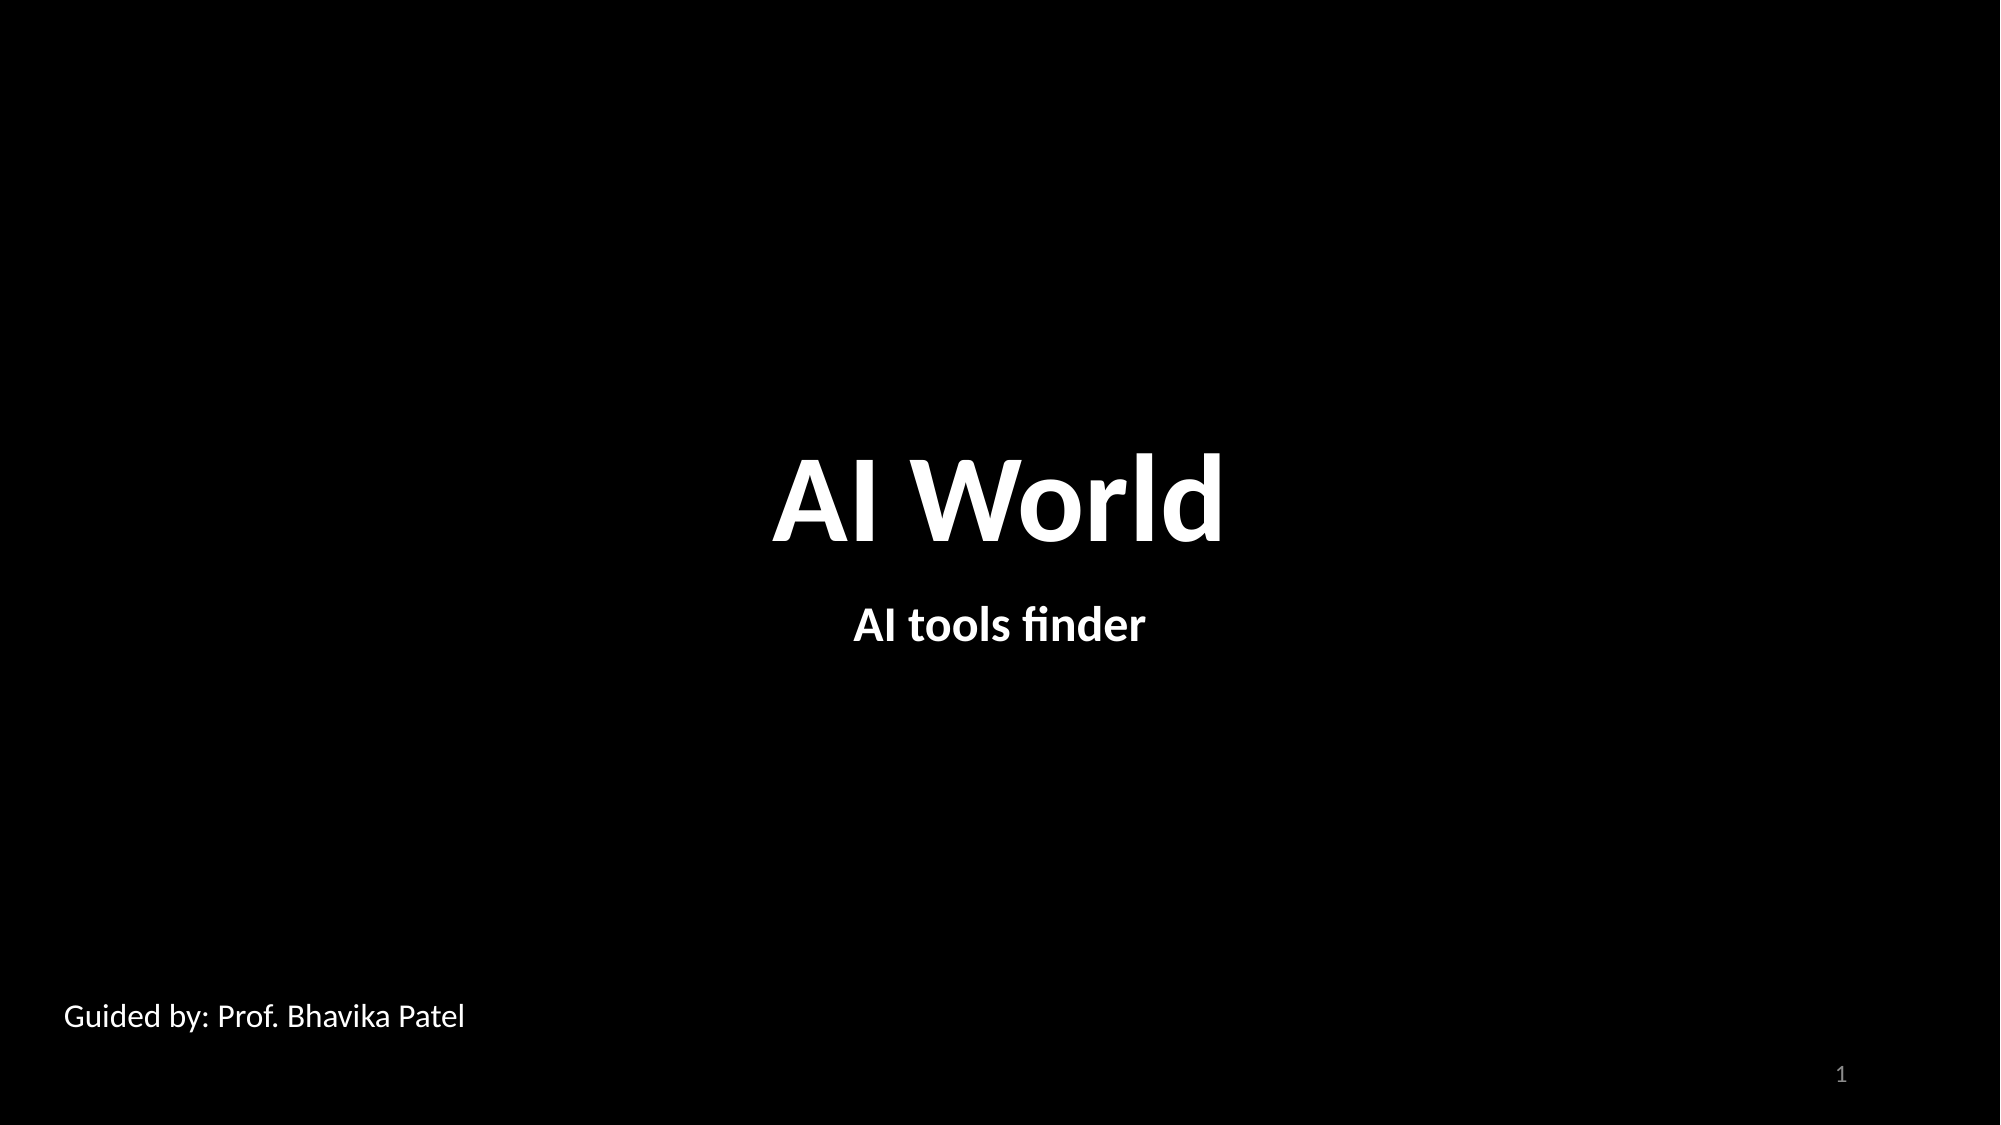

# AI World
AI tools finder
Guided by: Prof. Bhavika Patel
1